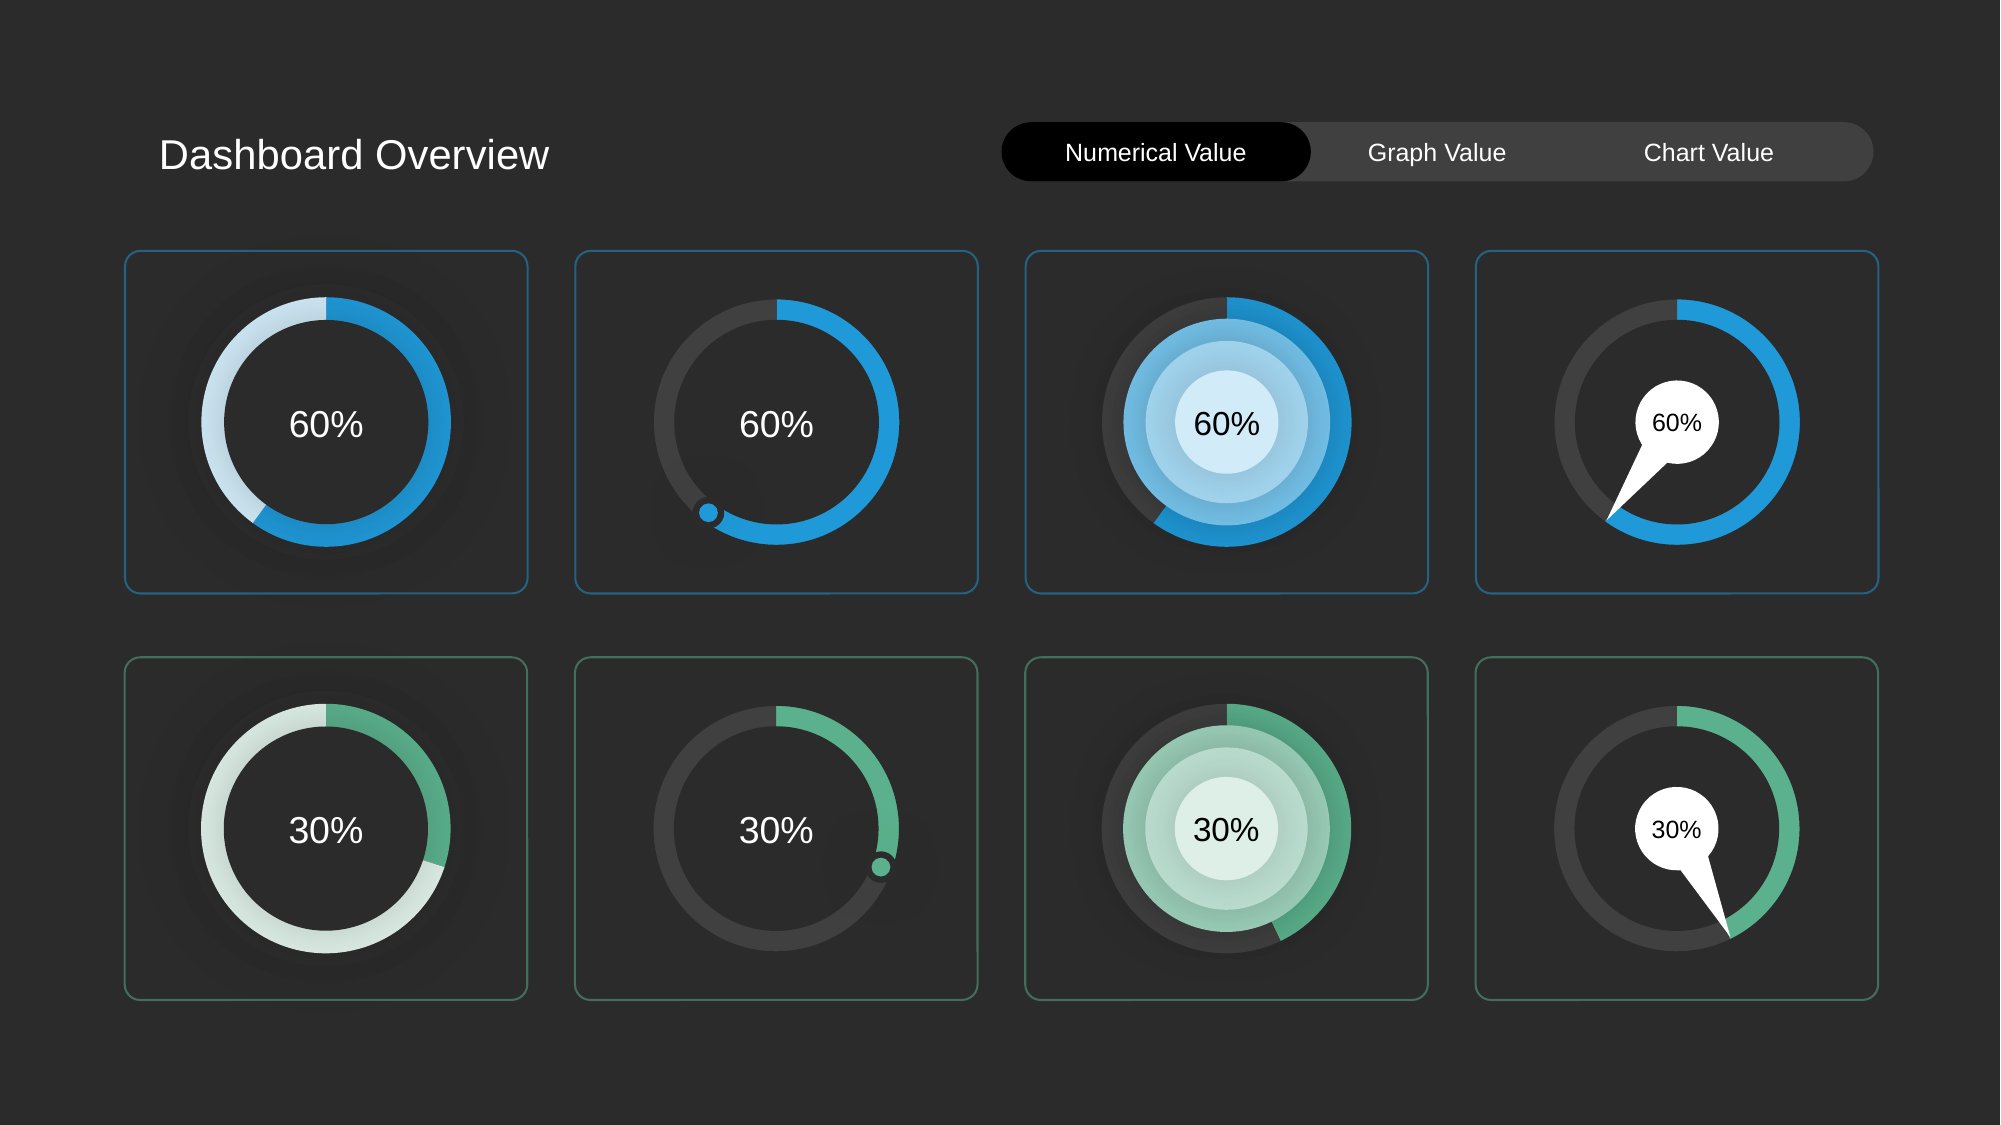

Dashboard Overview

Numerical Value
Graph Value
Chart Value

60%

### Chart

| Category | Sales |
|---|---|
| 1st Qtr | 6.0 |
| 2nd Qtr | 4.0 |

### Chart

| Category | Sales |
|---|---|
| 1st Qtr | 6.0 |
| 2nd Qtr | 4.0 |

### Chart

| Category | Sales |
|---|---|
| 1st Qtr | 6.0 |
| 2nd Qtr | 4.0 |

### Chart

| Category | Sales |
|---|---|
| 1st Qtr | 6.0 |
| 2nd Qtr | 4.0 |
60%

60%

60%

30%

### Chart

| Category | Sales |
|---|---|
| 1st Qtr | 3.0 |
| 2nd Qtr | 7.0 |

### Chart

| Category | Sales |
|---|---|
| 1st Qtr | 3.0 |
| 2nd Qtr | 4.0 |

### Chart

| Category | Sales |
|---|---|
| 1st Qtr | 3.0 |
| 2nd Qtr | 7.0 |

### Chart

| Category | Sales |
|---|---|
| 1st Qtr | 3.0 |
| 2nd Qtr | 4.0 |
30%

30%

30%